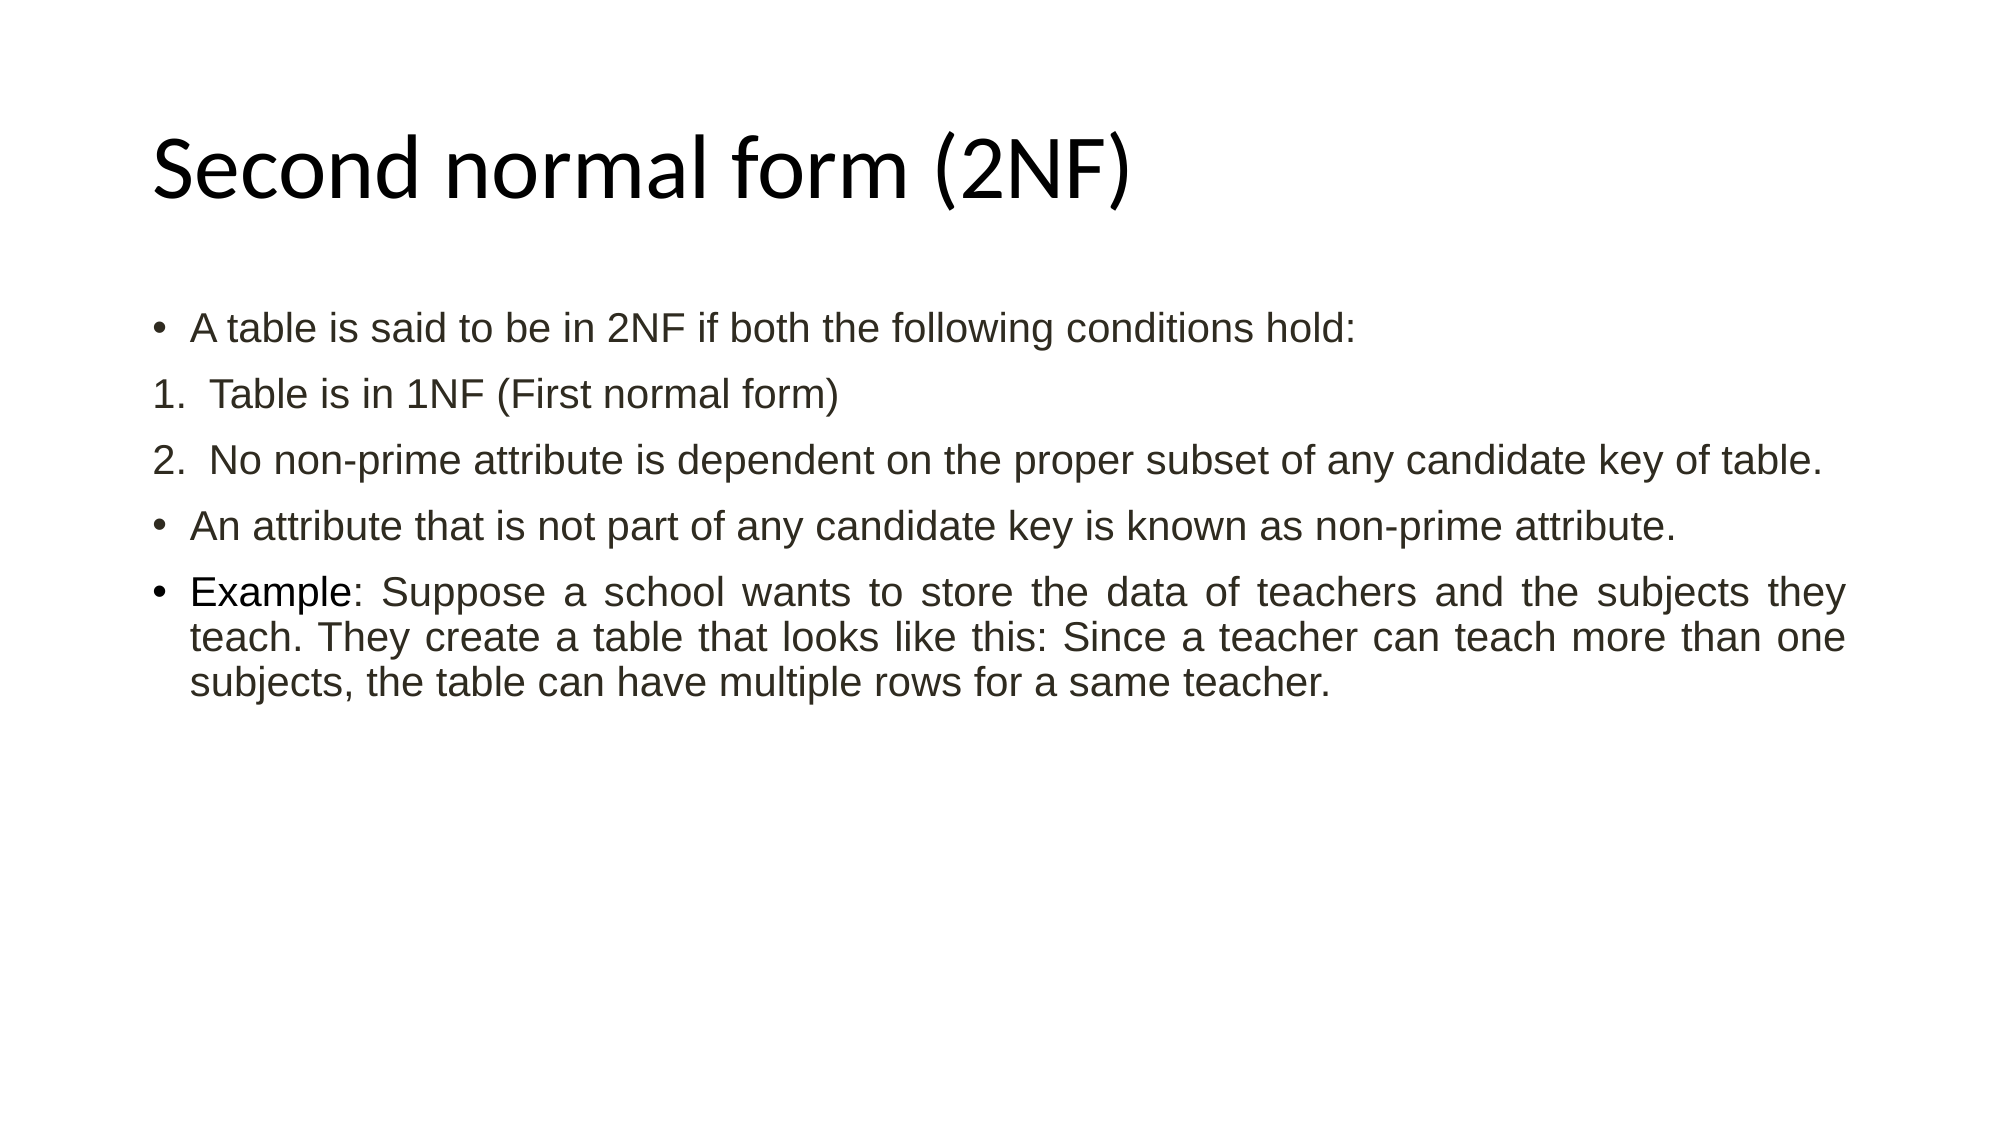

# Second normal form (2NF)
A table is said to be in 2NF if both the following conditions hold:
Table is in 1NF (First normal form)
No non-prime attribute is dependent on the proper subset of any candidate key of table.
An attribute that is not part of any candidate key is known as non-prime attribute.
Example: Suppose a school wants to store the data of teachers and the subjects they teach. They create a table that looks like this: Since a teacher can teach more than one subjects, the table can have multiple rows for a same teacher.